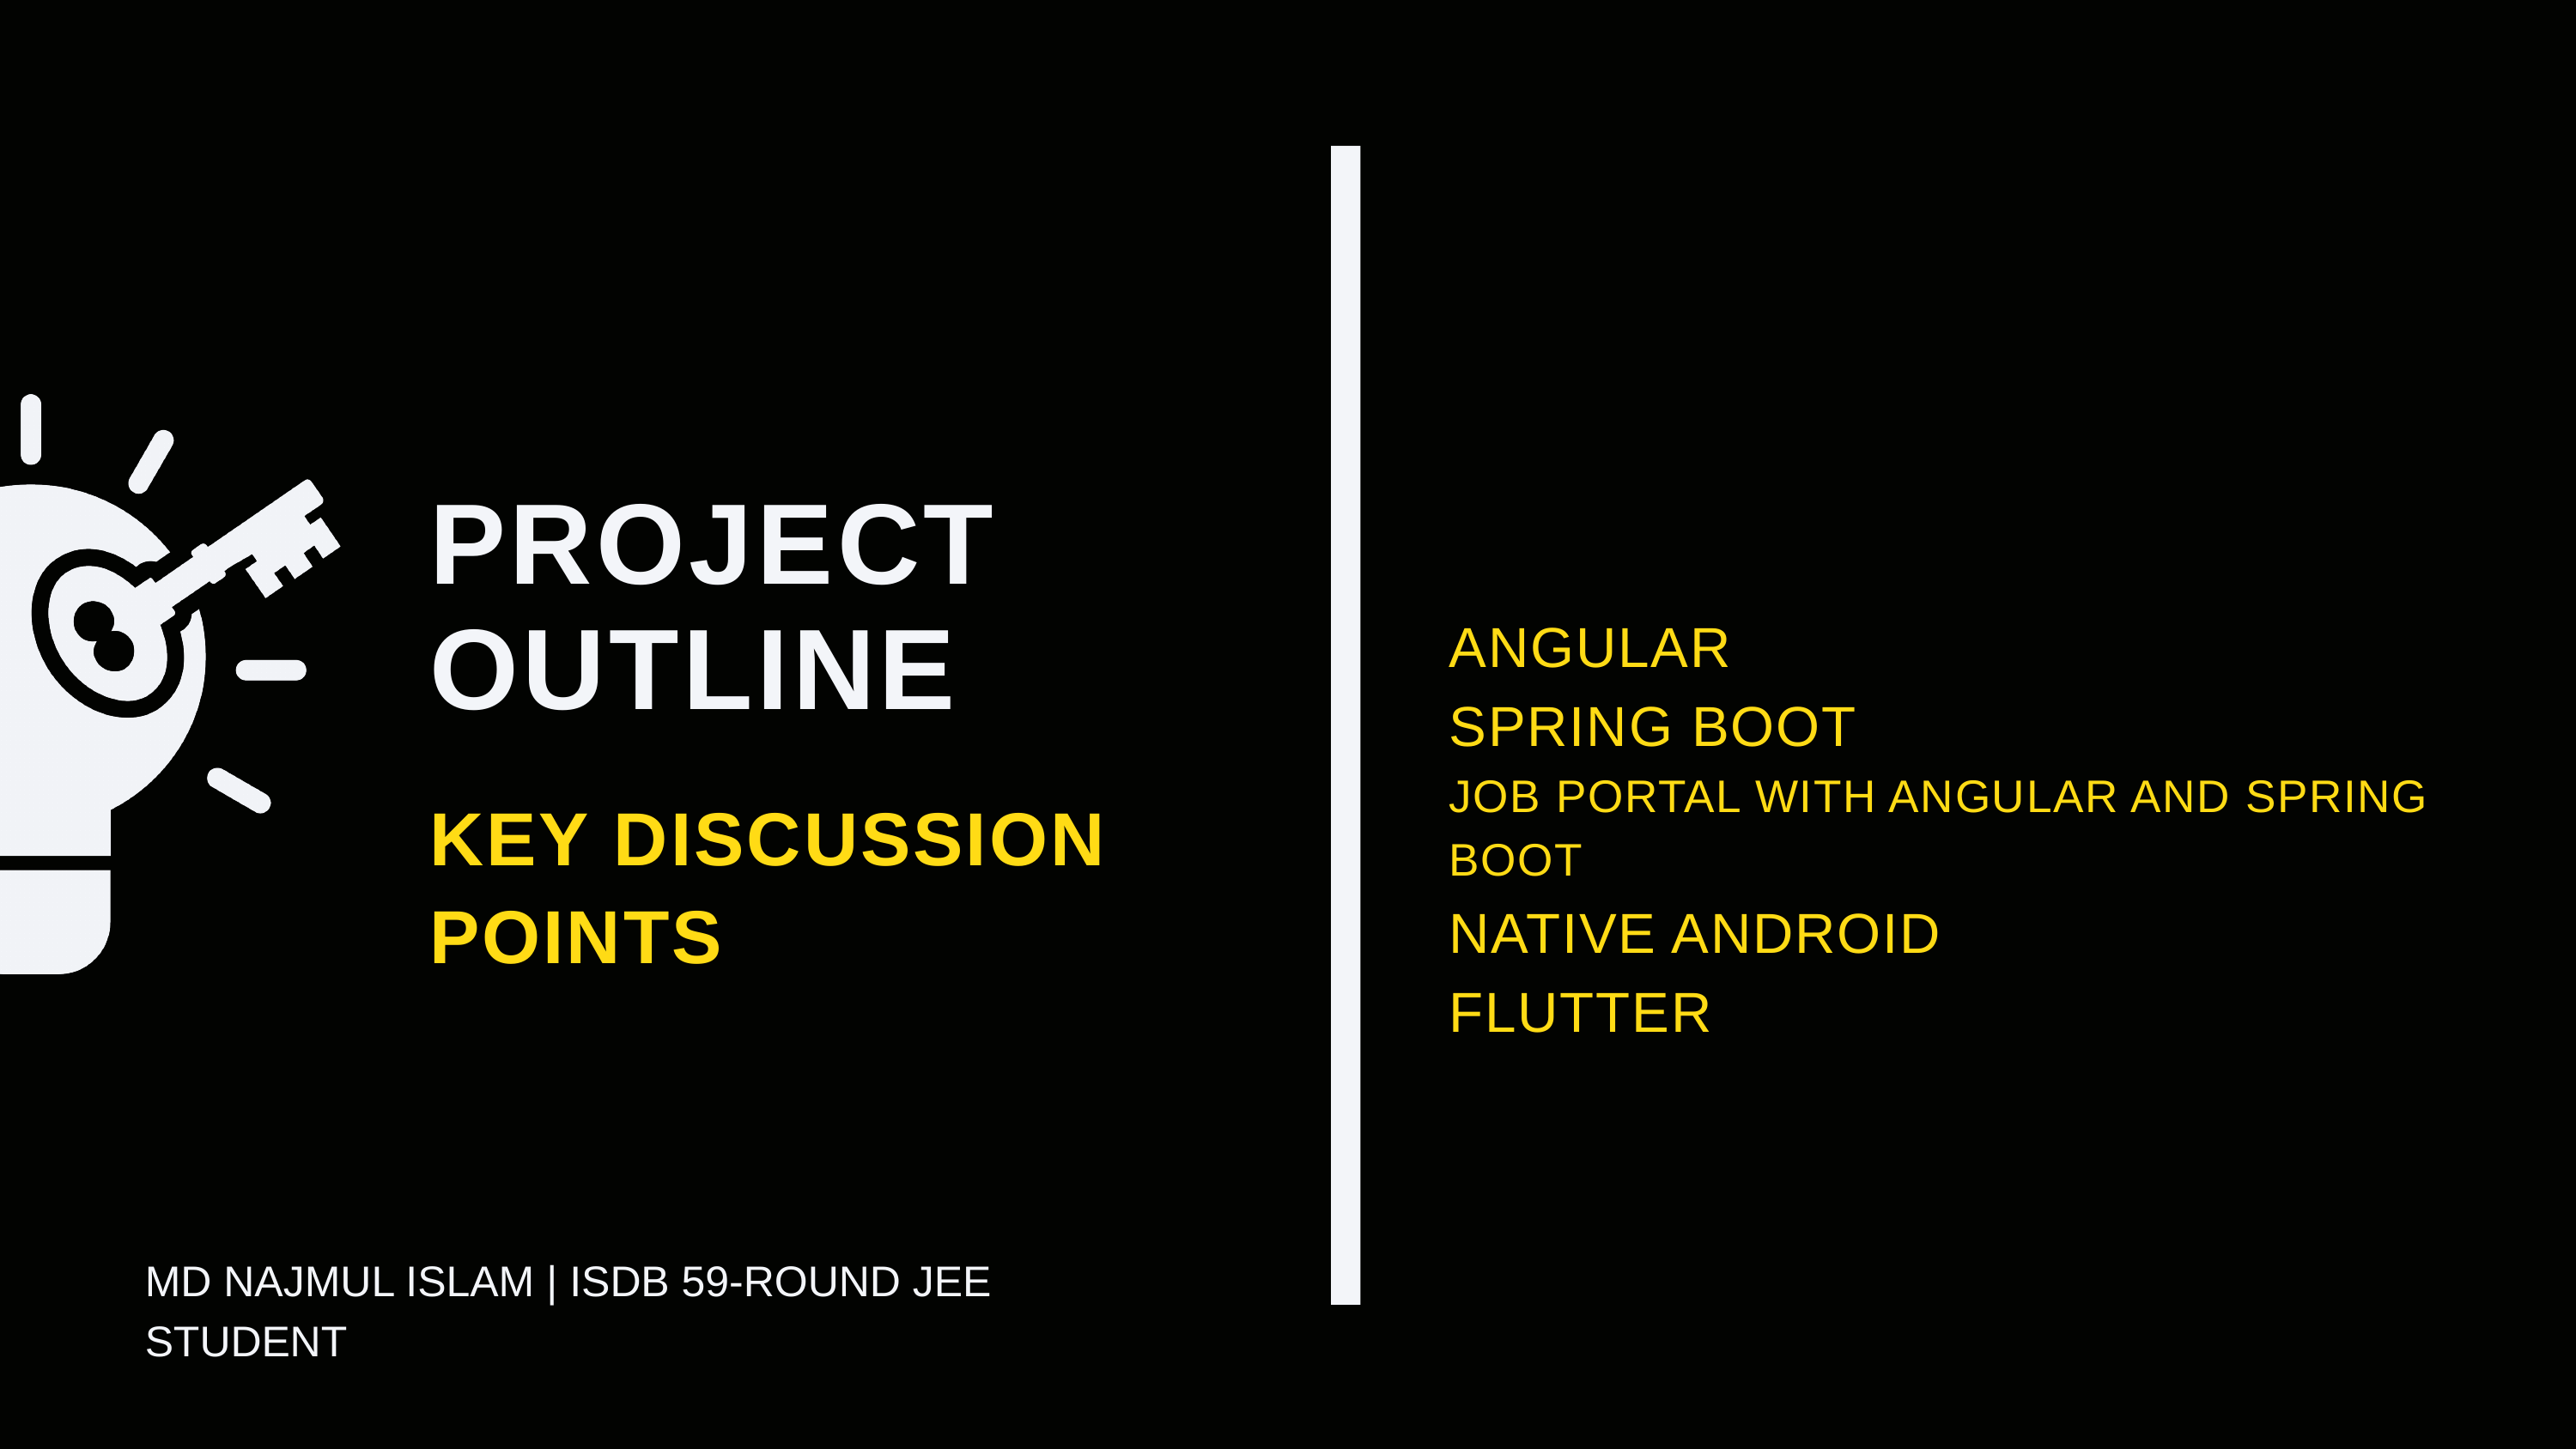

PROJECT
OUTLINE
KEY DISCUSSION POINTS
ANGULAR
SPRING BOOT
JOB PORTAL WITH ANGULAR AND SPRING BOOT
NATIVE ANDROID
FLUTTER
MD NAJMUL ISLAM | ISDB 59-ROUND JEE STUDENT